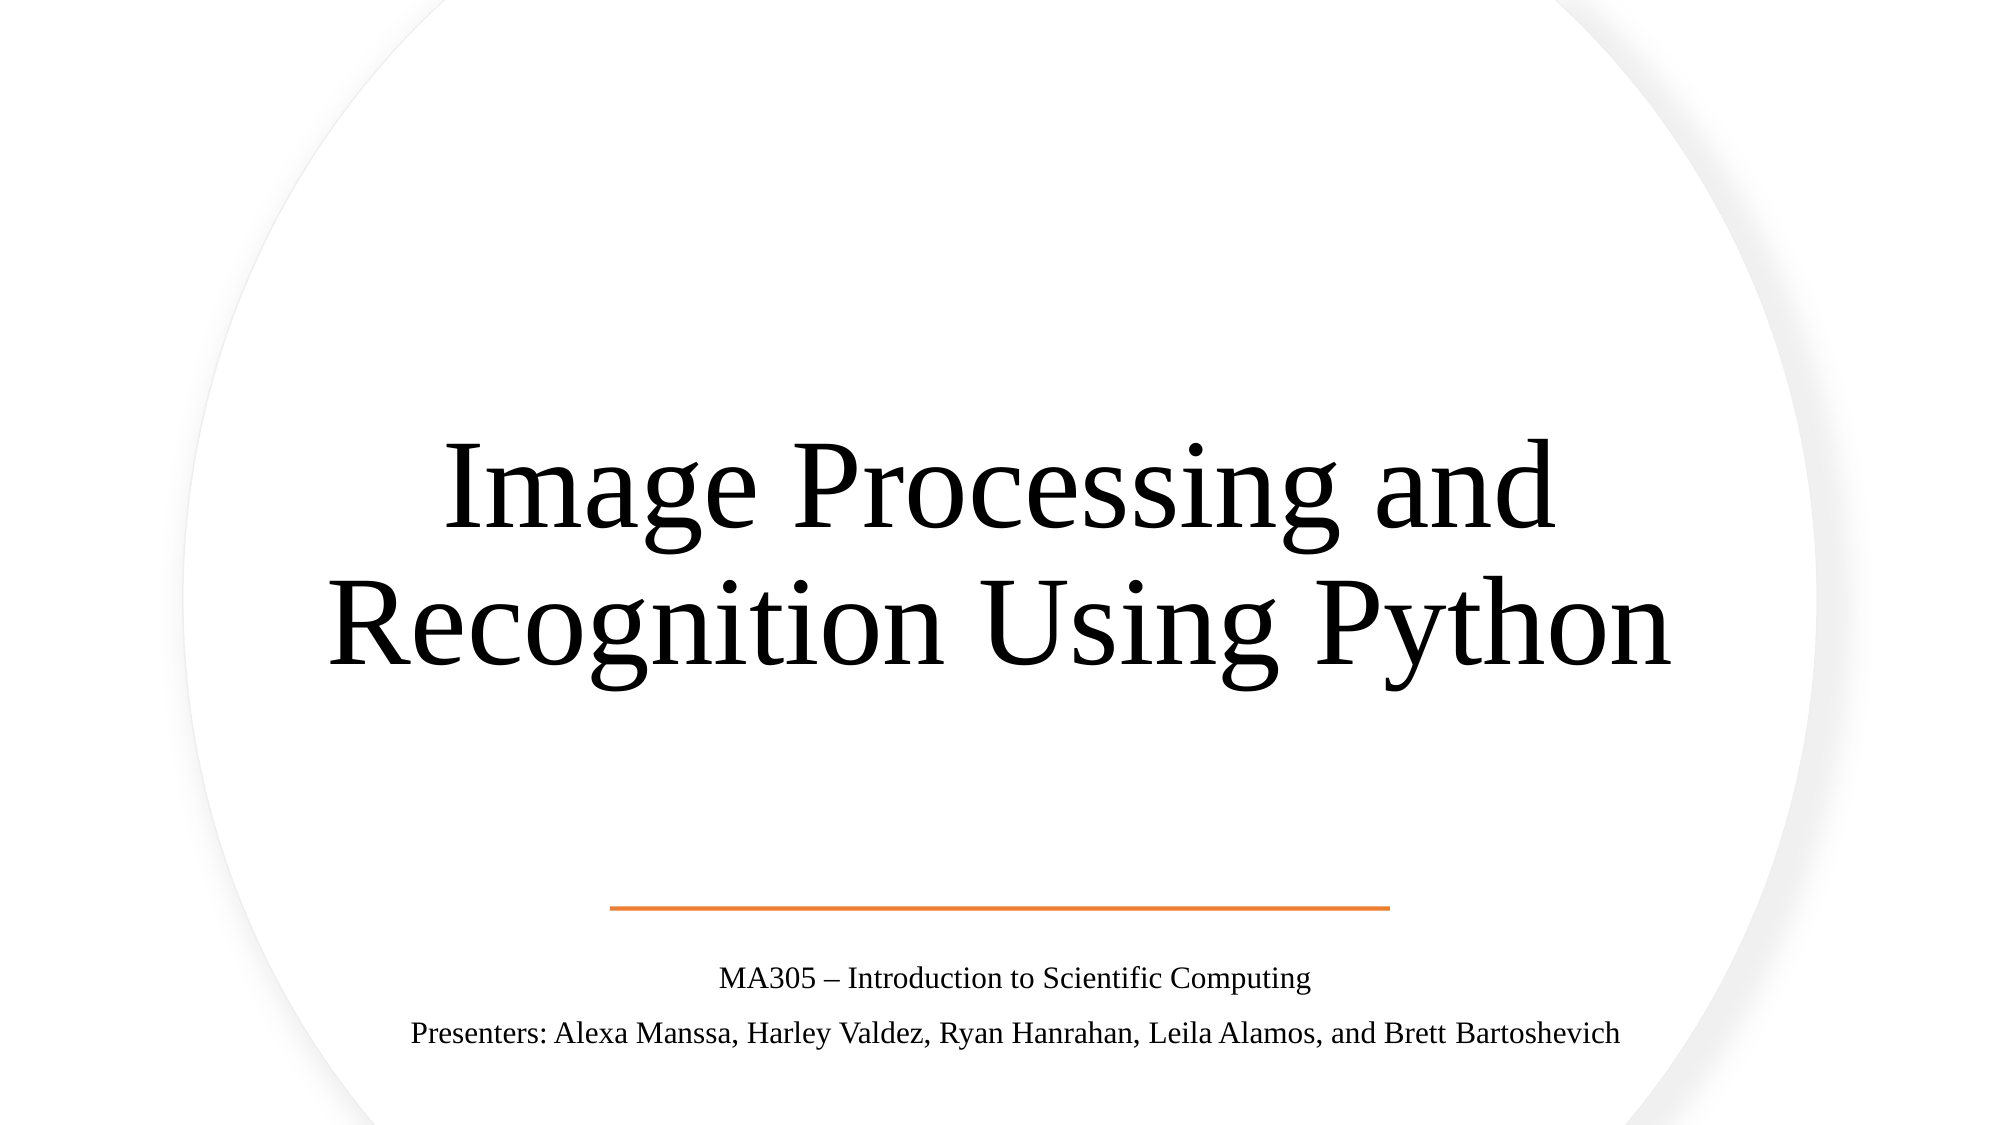

# Image Processing and Recognition Using Python

MA305 – Introduction to Scientific Computing
Presenters: Alexa Manssa, Harley Valdez, Ryan Hanrahan, Leila Alamos, and Brett Bartoshevich